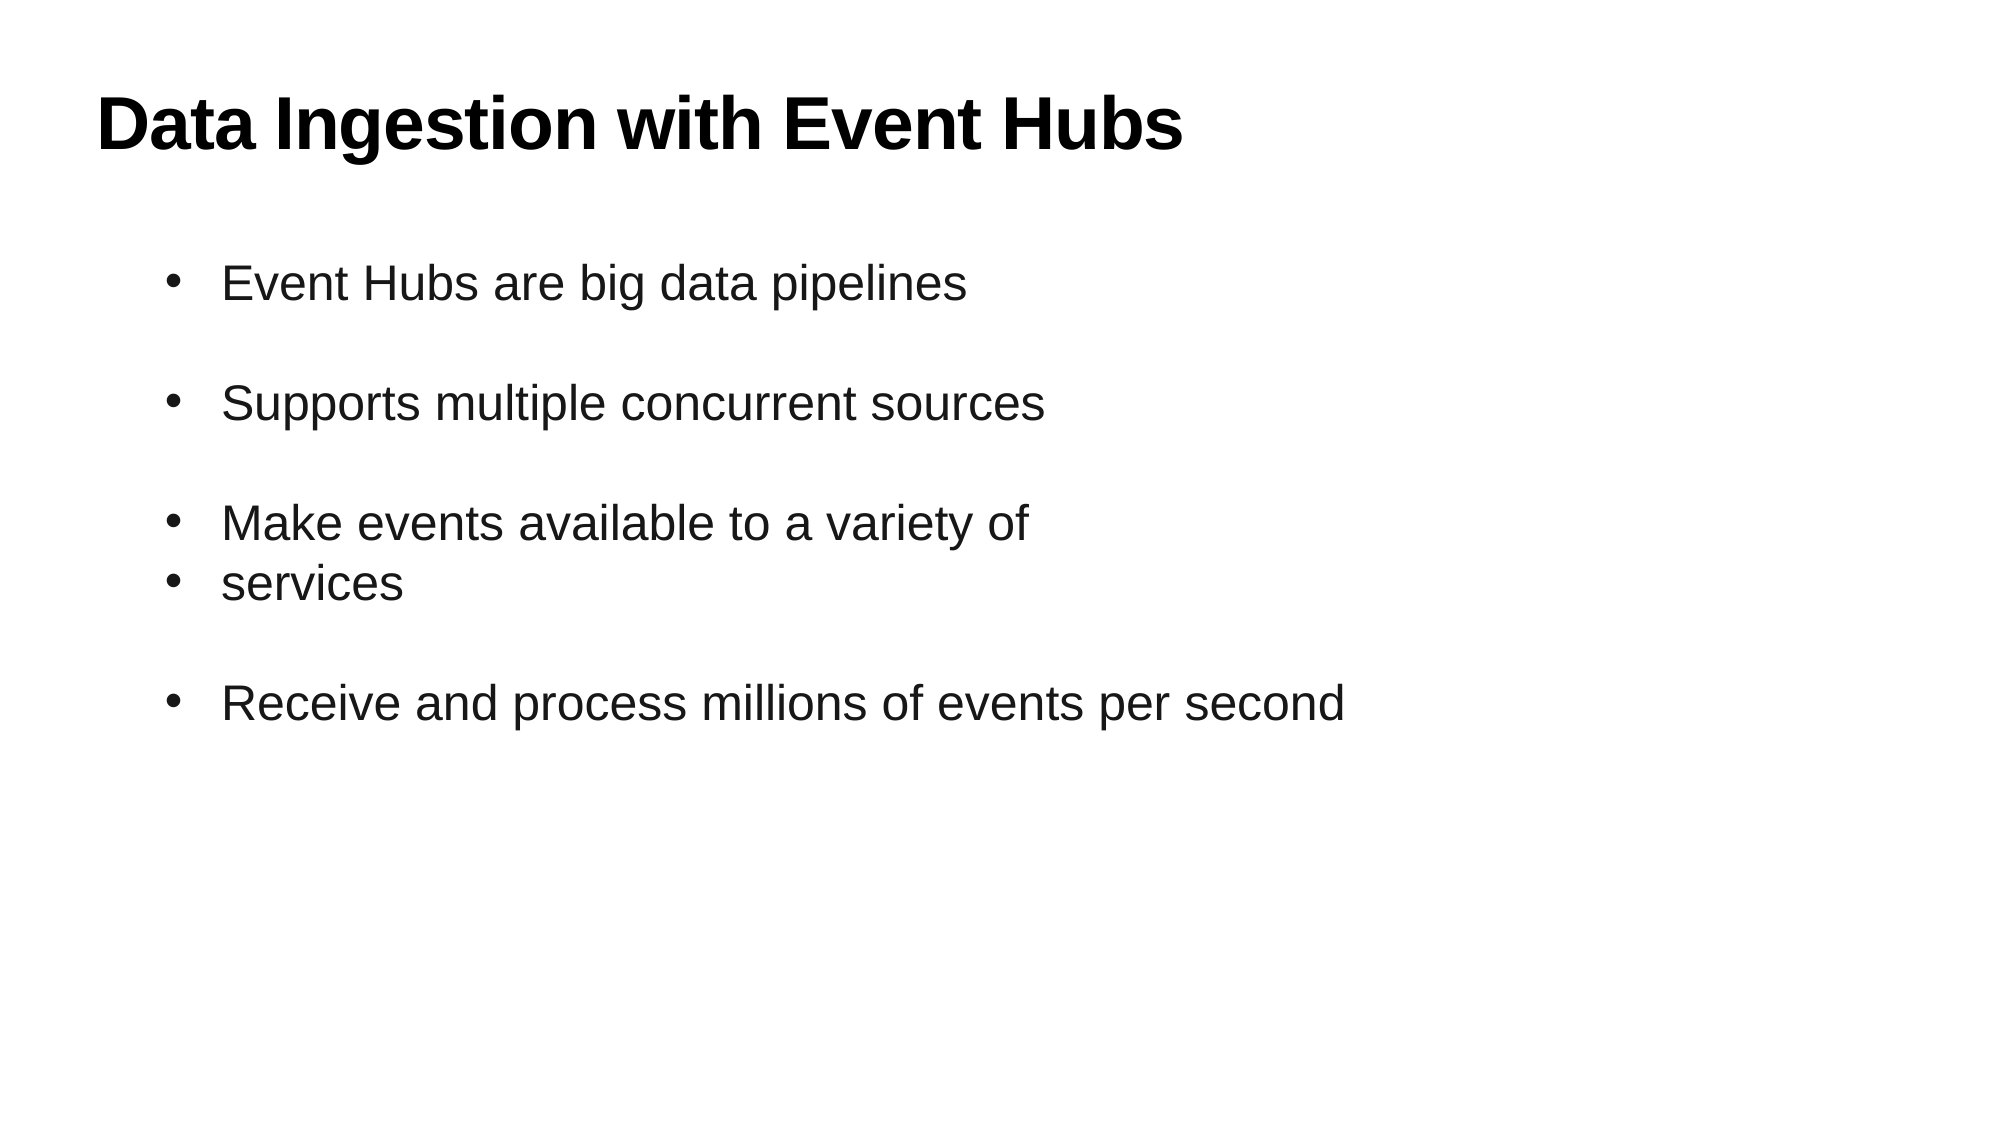

# Data Ingestion with Event Hubs
Event Hubs are big data pipelines

Supports multiple concurrent sources

Make events available to a variety of
services

Receive and process millions of events per second